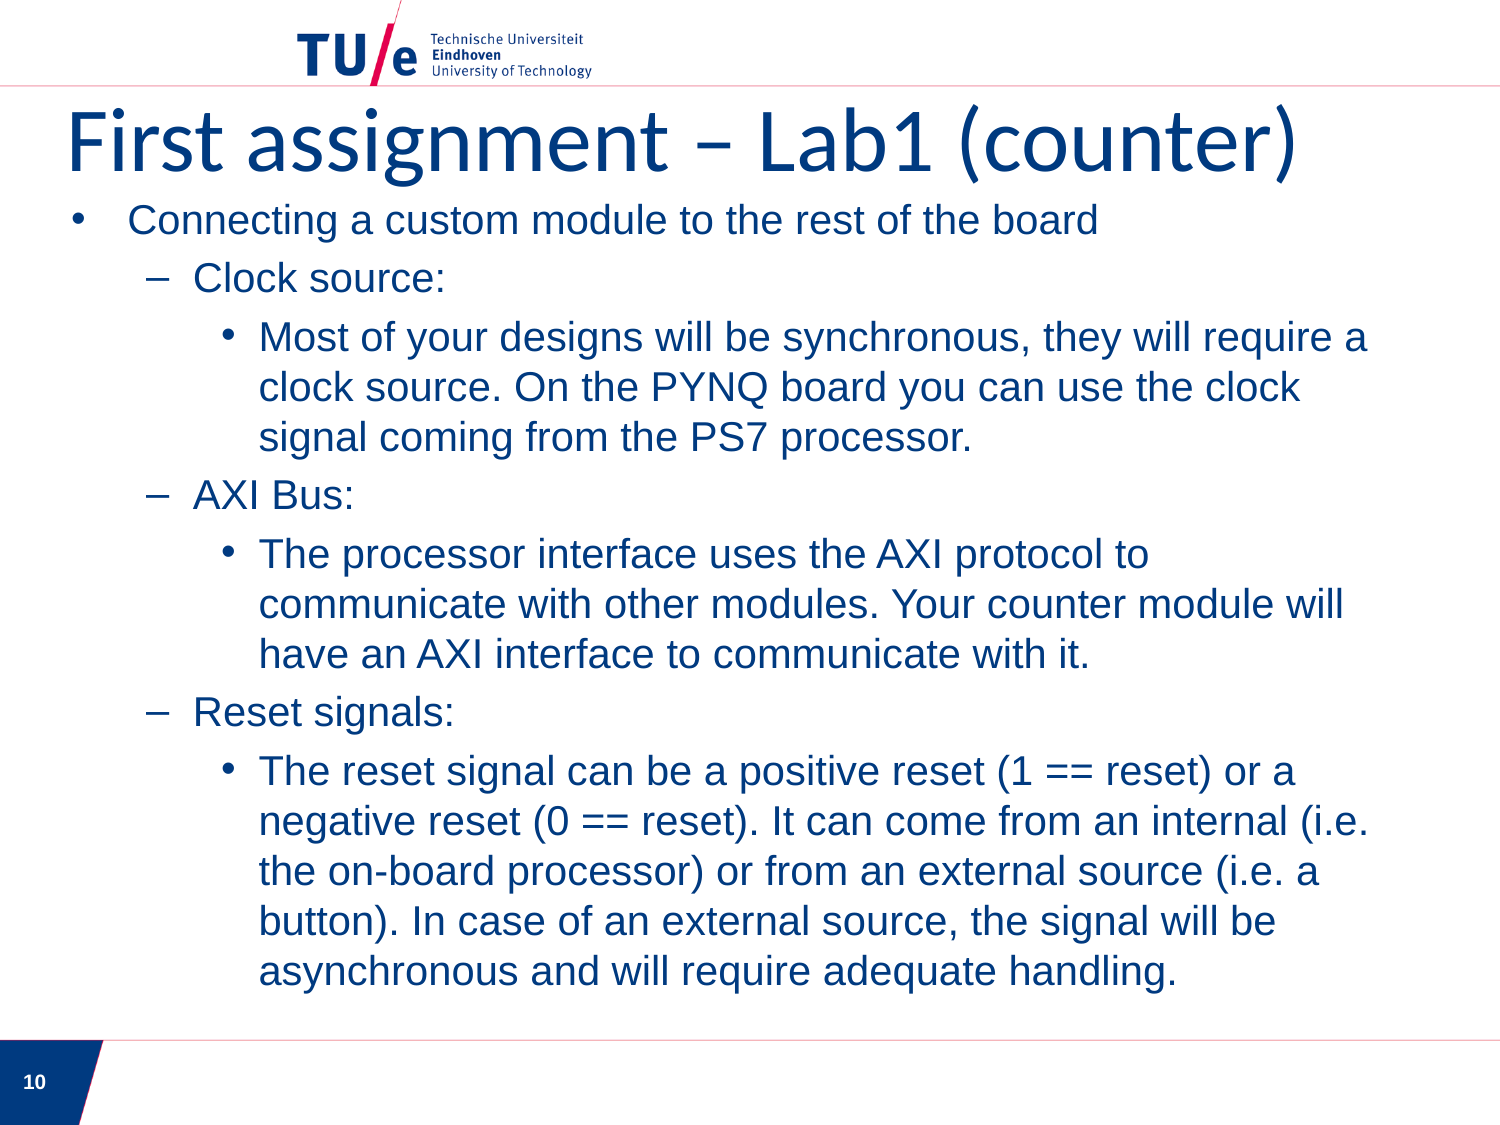

# First assignment – Lab1 (counter)
Connecting a custom module to the rest of the board
Clock source:
Most of your designs will be synchronous, they will require a clock source. On the PYNQ board you can use the clock signal coming from the PS7 processor.
AXI Bus:
The processor interface uses the AXI protocol to communicate with other modules. Your counter module will have an AXI interface to communicate with it.
Reset signals:
The reset signal can be a positive reset (1 == reset) or a negative reset (0 == reset). It can come from an internal (i.e. the on-board processor) or from an external source (i.e. a button). In case of an external source, the signal will be asynchronous and will require adequate handling.

10